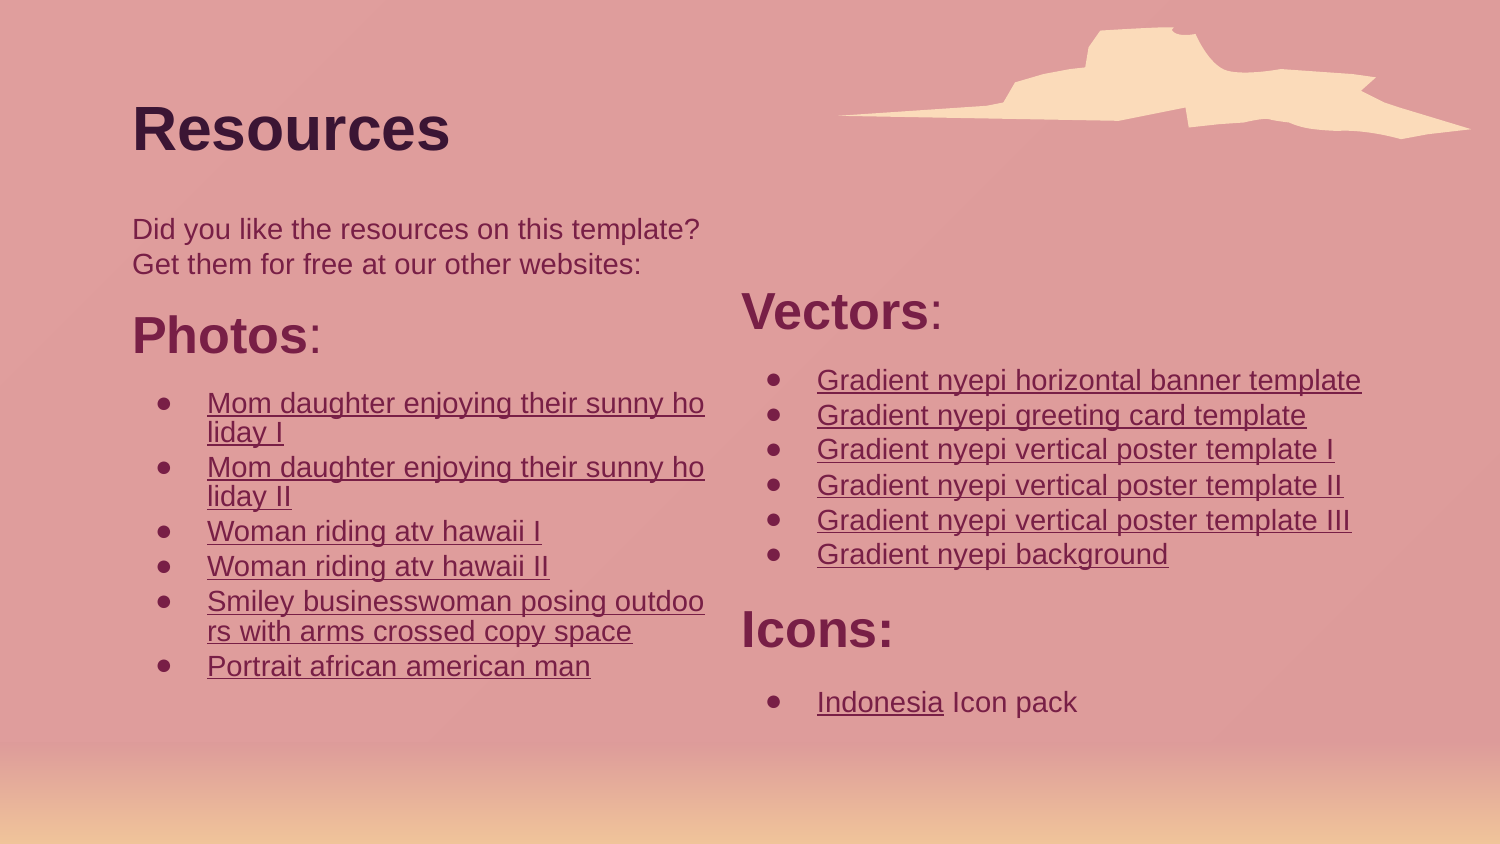

# Resources
Did you like the resources on this template? Get them for free at our other websites:
Photos:
Mom daughter enjoying their sunny holiday I
Mom daughter enjoying their sunny holiday II
Woman riding atv hawaii I
Woman riding atv hawaii II
Smiley businesswoman posing outdoors with arms crossed copy space
Portrait african american man
Vectors:
Gradient nyepi horizontal banner template
Gradient nyepi greeting card template
Gradient nyepi vertical poster template I
Gradient nyepi vertical poster template II
Gradient nyepi vertical poster template III
Gradient nyepi background
Icons:
Indonesia Icon pack